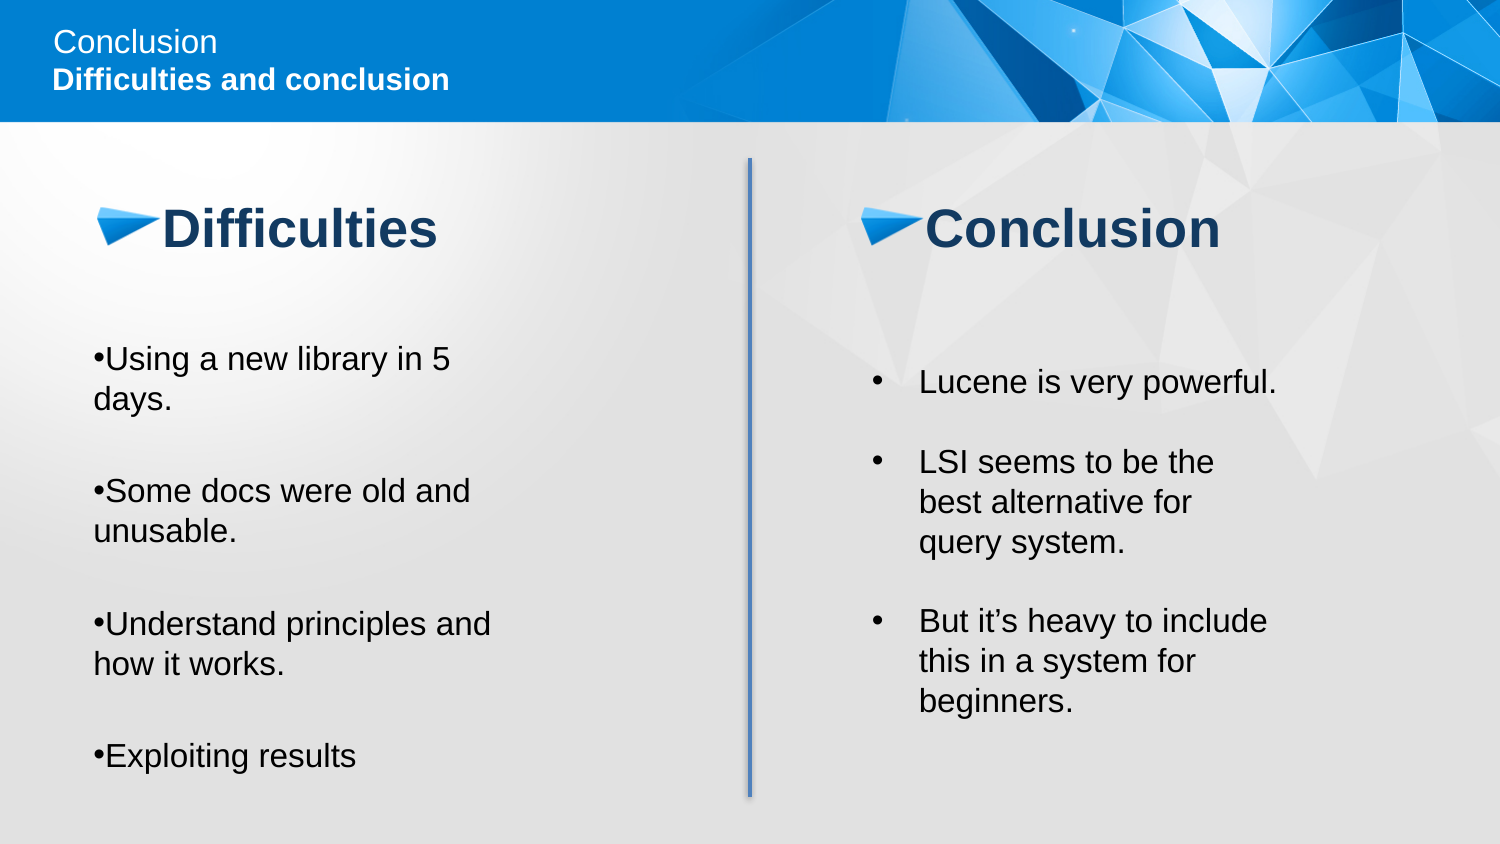

Conclusion
Difficulties and conclusion
Conclusion
Difficulties
Using a new library in 5 days.

Some docs were old and unusable.

Understand principles and how it works.

Exploiting results
Lucene is very powerful.

LSI seems to be the best alternative for query system.

But it’s heavy to include this in a system for beginners.